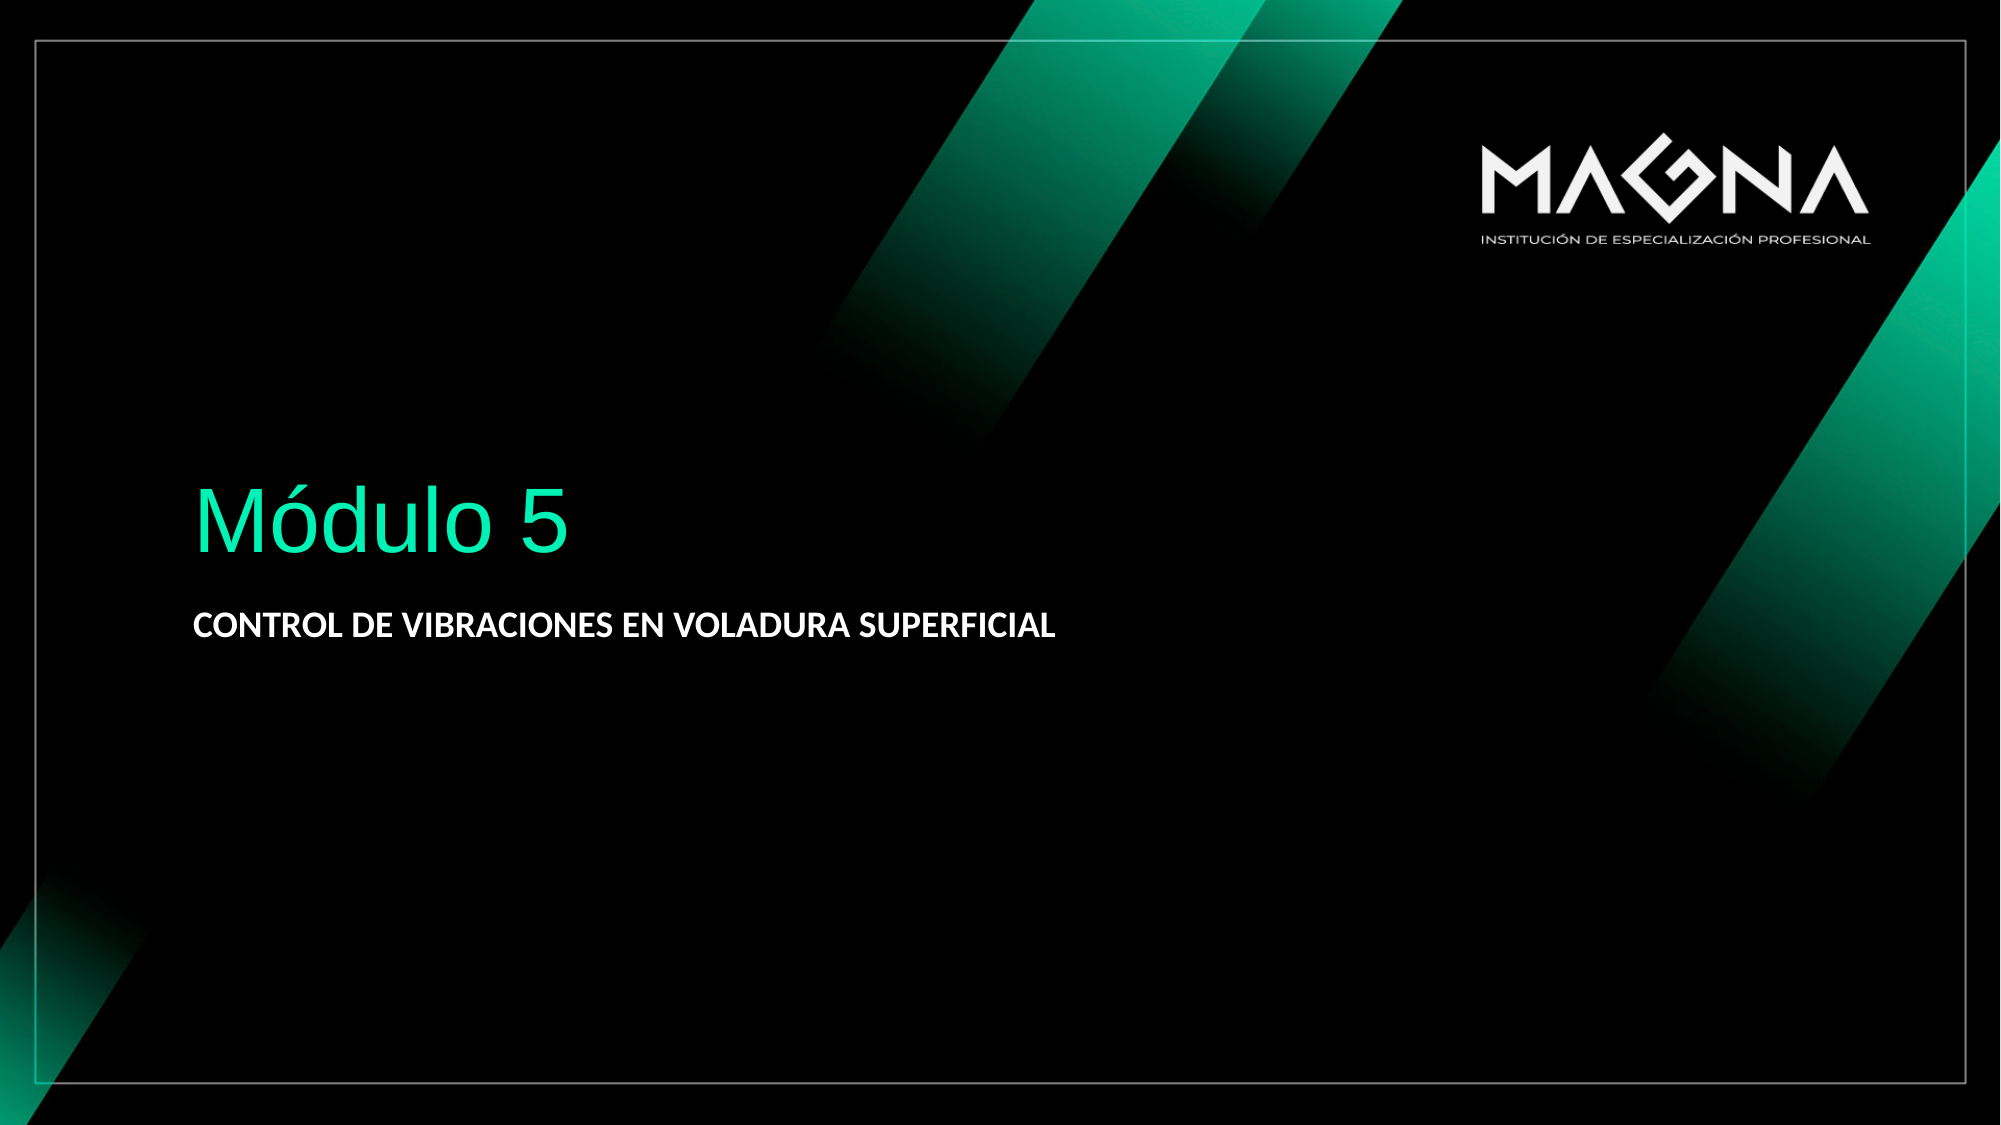

# Módulo 5
CONTROL DE VIBRACIONES EN VOLADURA SUPERFICIAL